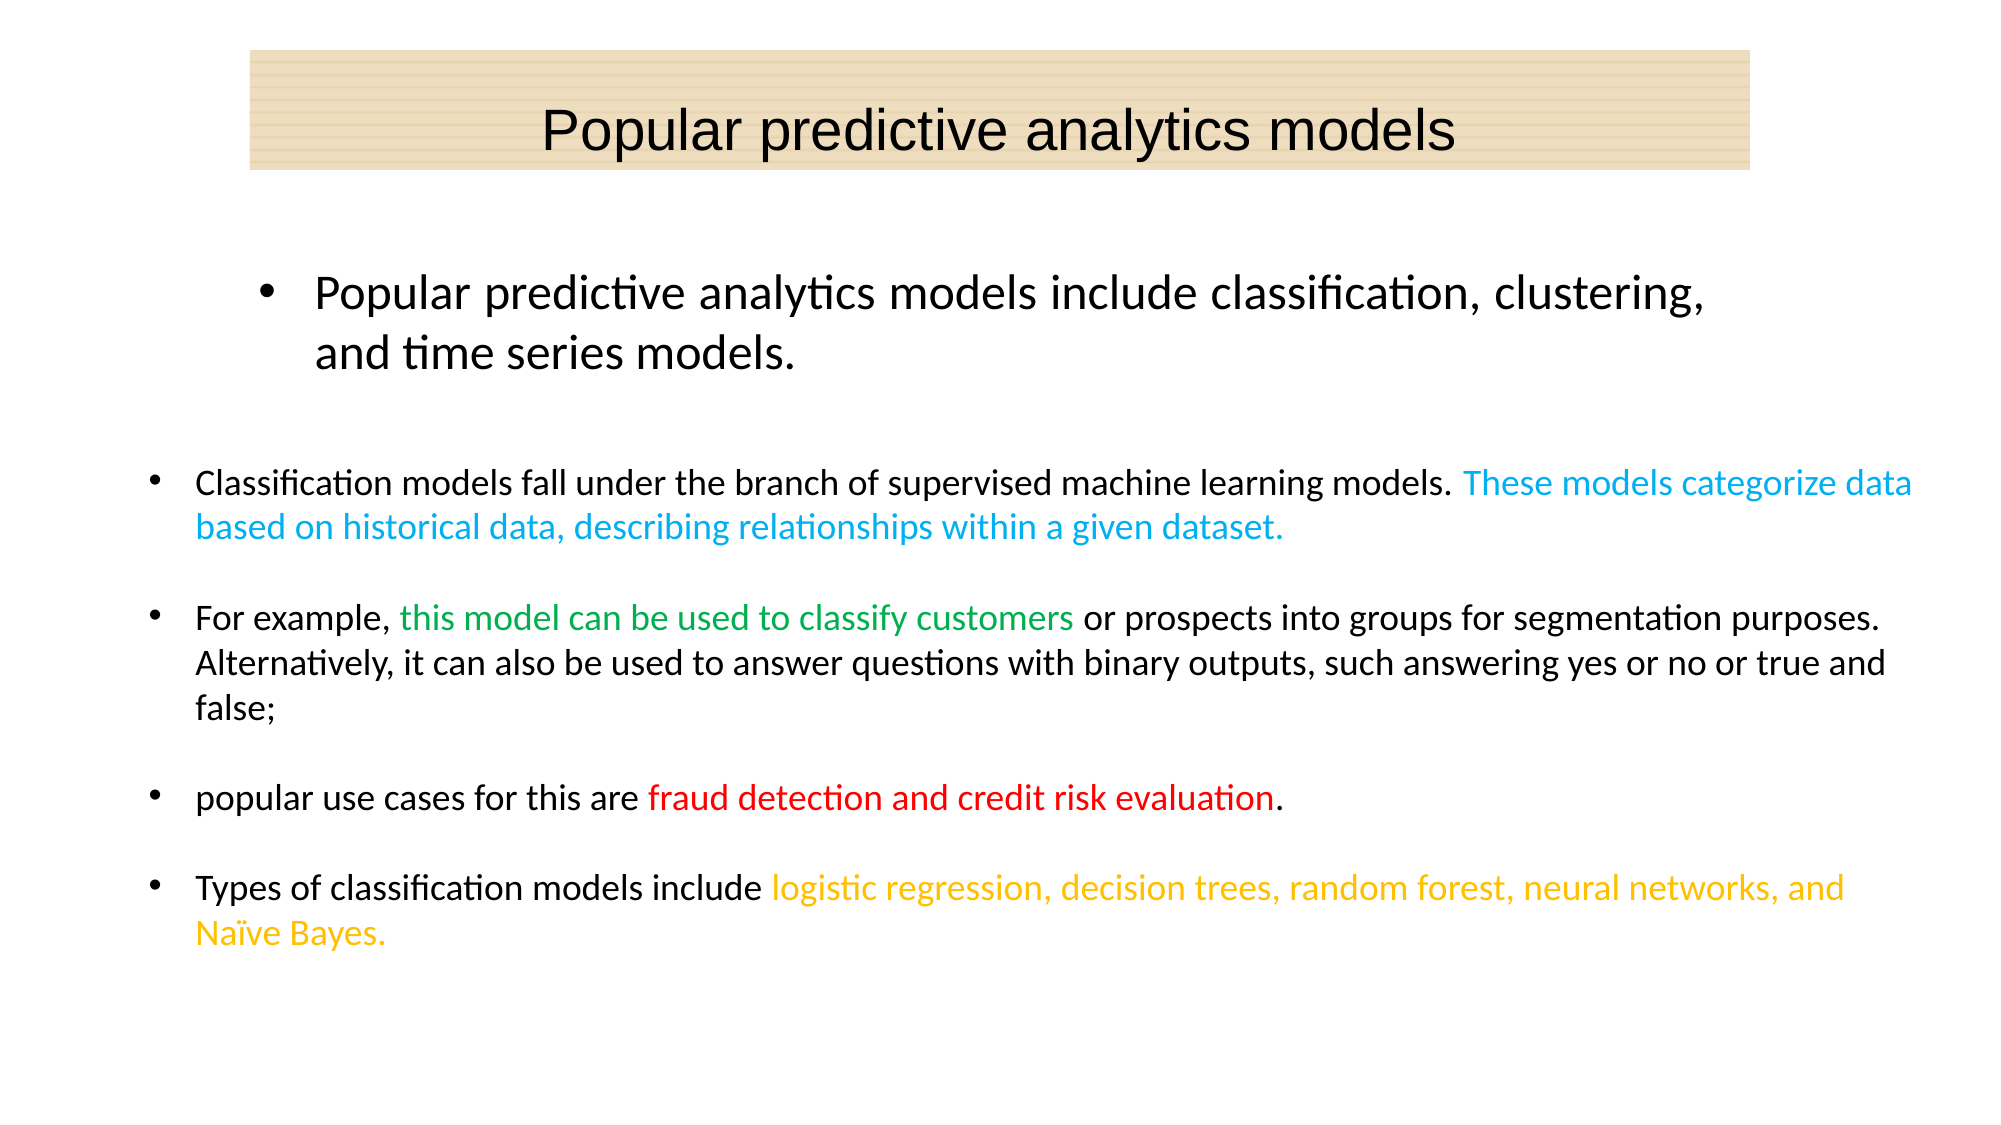

Popular predictive analytics models
Popular predictive analytics models include classification, clustering, and time series models.
Classification models fall under the branch of supervised machine learning models. These models categorize data based on historical data, describing relationships within a given dataset.

For example, this model can be used to classify customers or prospects into groups for segmentation purposes. Alternatively, it can also be used to answer questions with binary outputs, such answering yes or no or true and false;

popular use cases for this are fraud detection and credit risk evaluation.

Types of classification models include logistic regression, decision trees, random forest, neural networks, and Naïve Bayes.